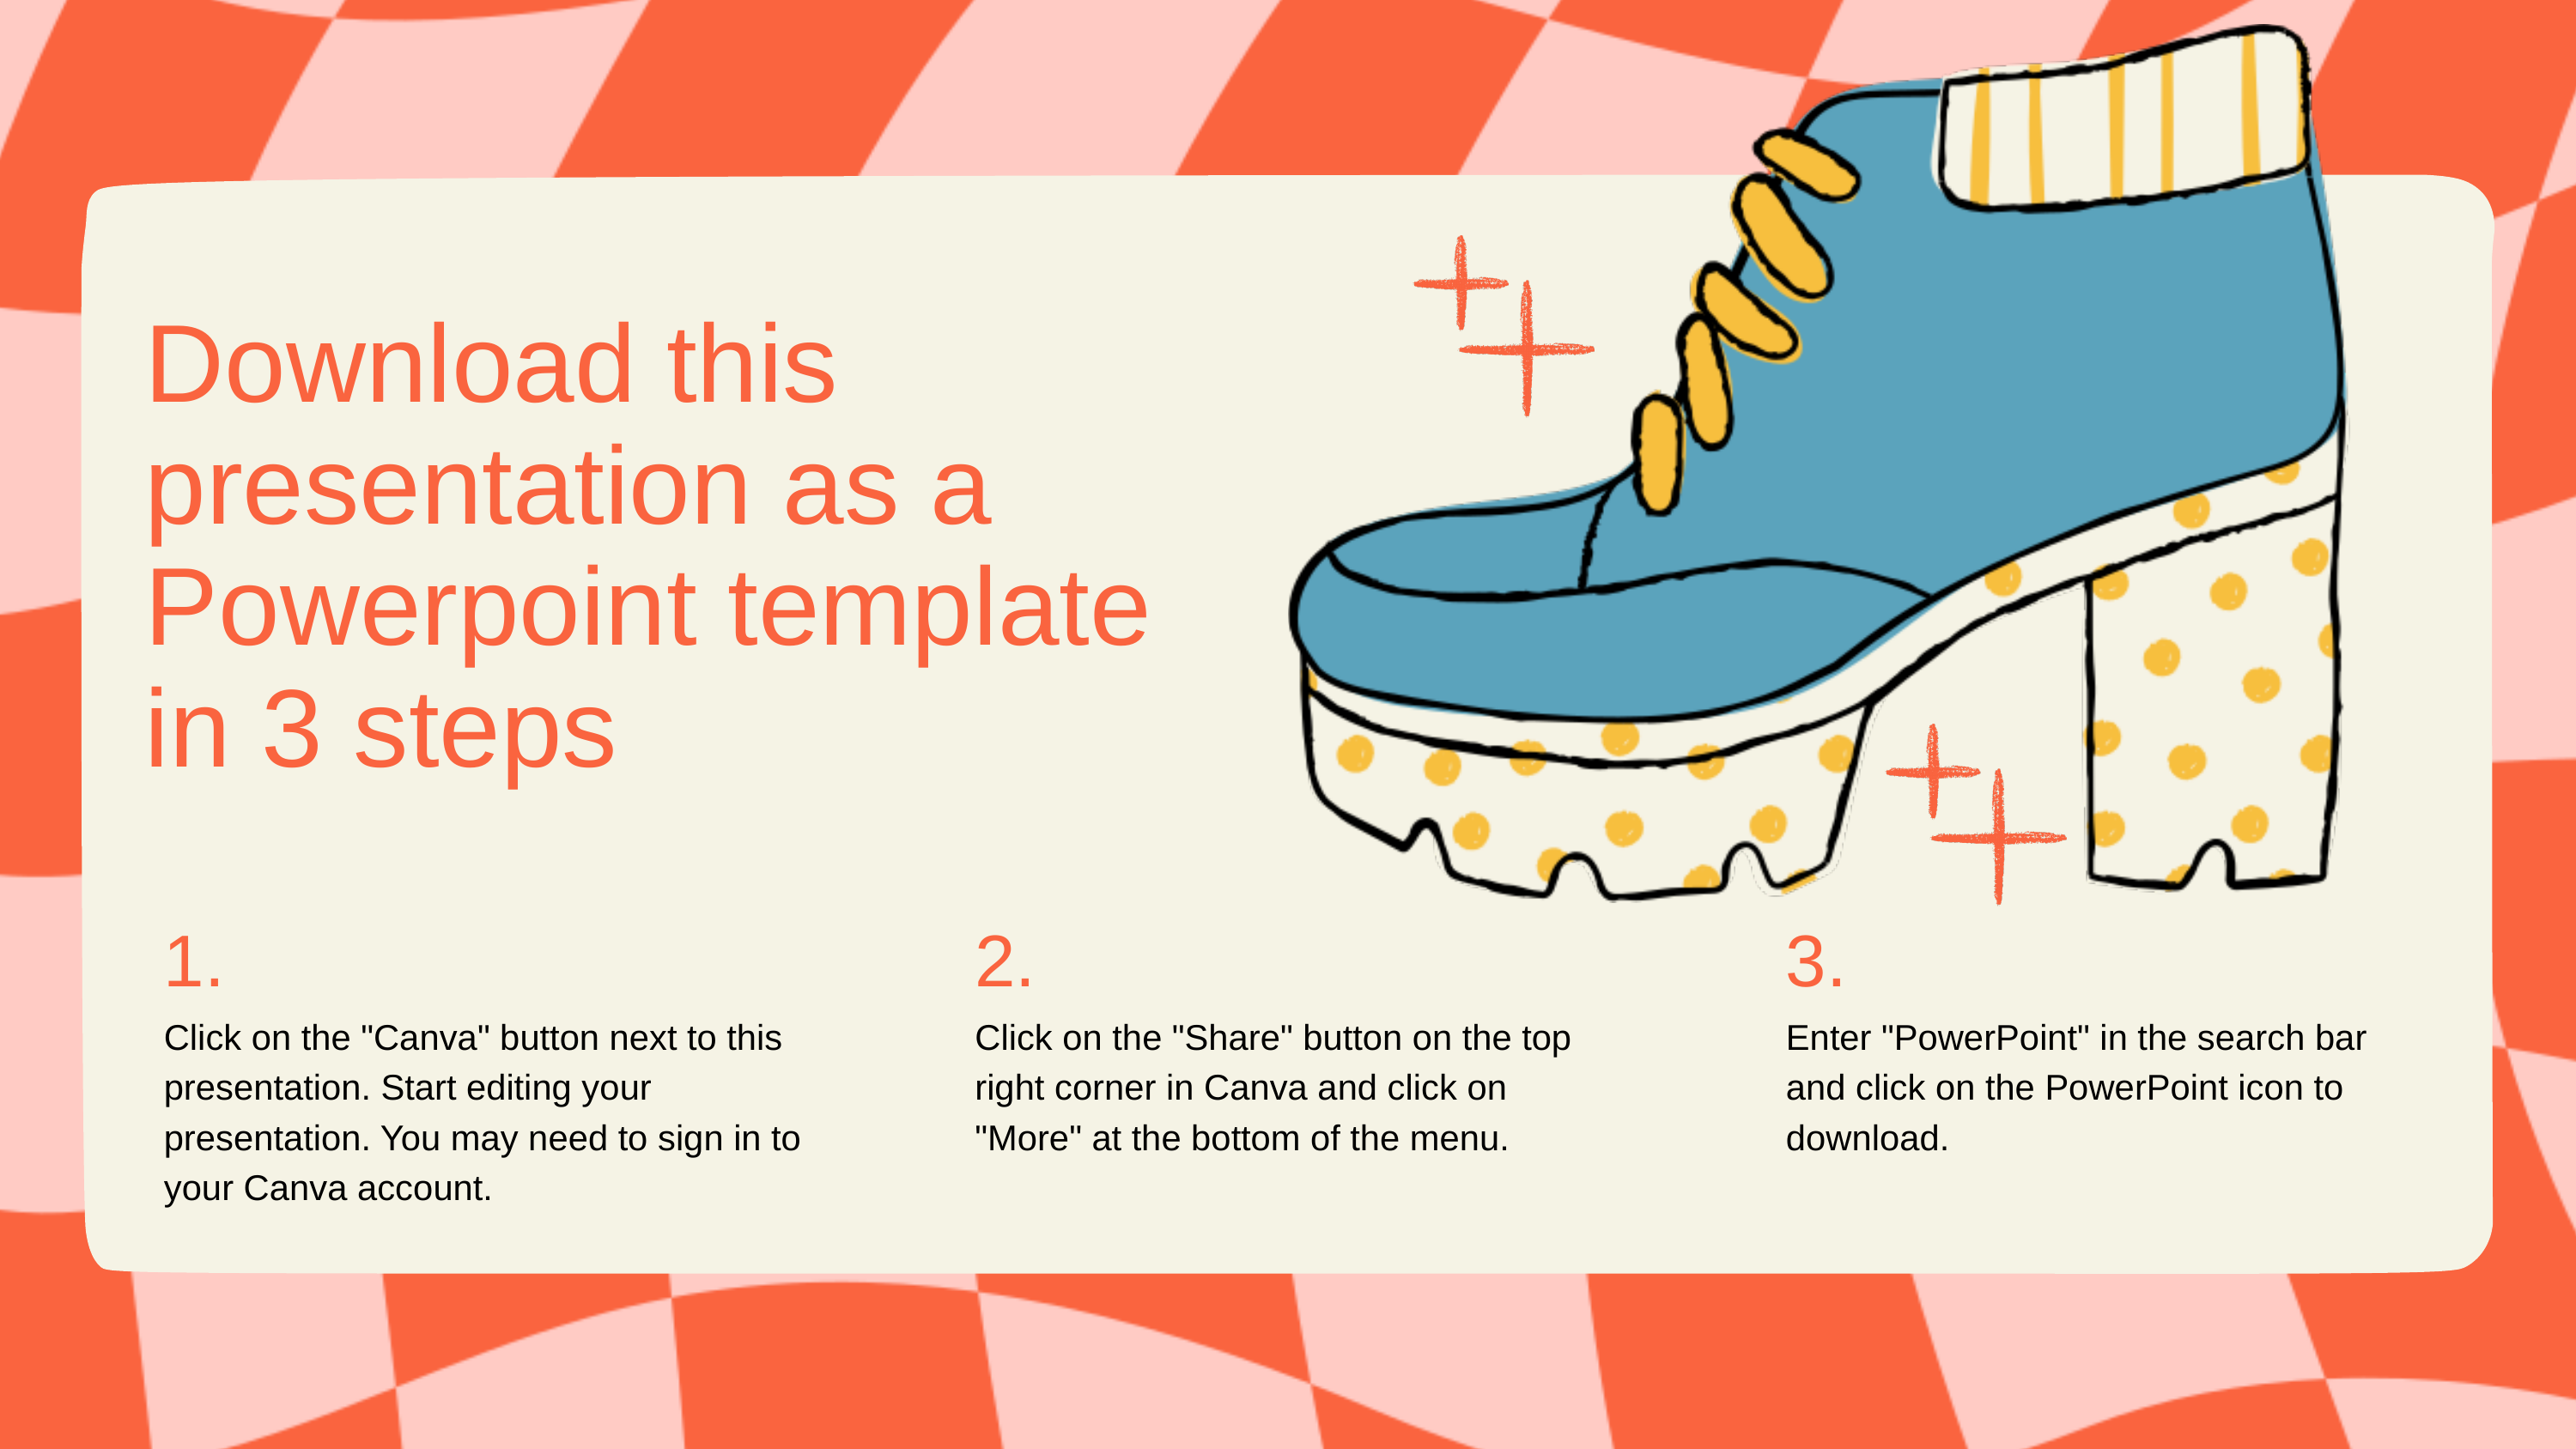

Download this presentation as a Powerpoint template in 3 steps

1.
2.
3.
Click on the "Canva" button next to this presentation. Start editing your presentation. You may need to sign in to your Canva account.
Click on the "Share" button on the top right corner in Canva and click on "More" at the bottom of the menu.
Enter "PowerPoint" in the search bar and click on the PowerPoint icon to download.